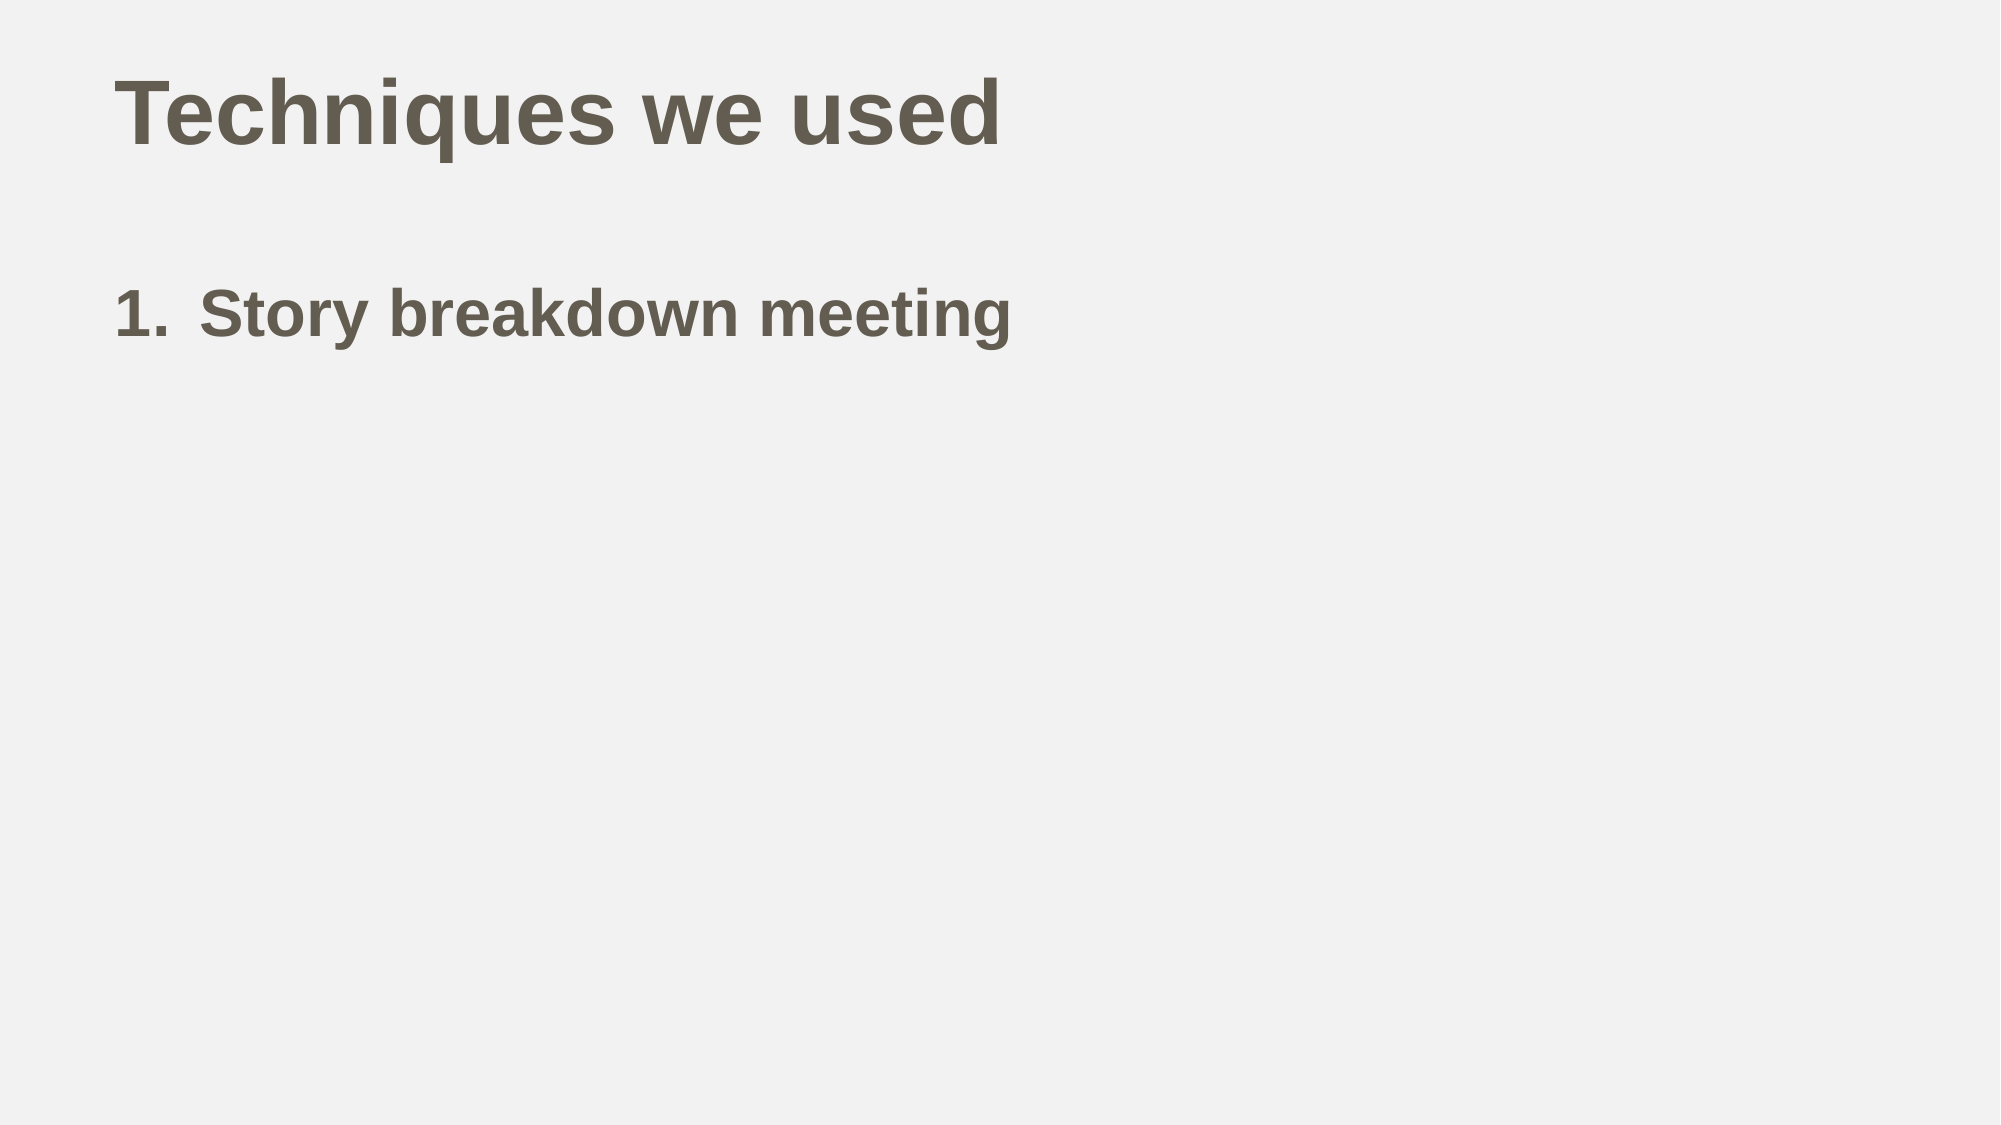

# Techniques we used
Story breakdown meeting